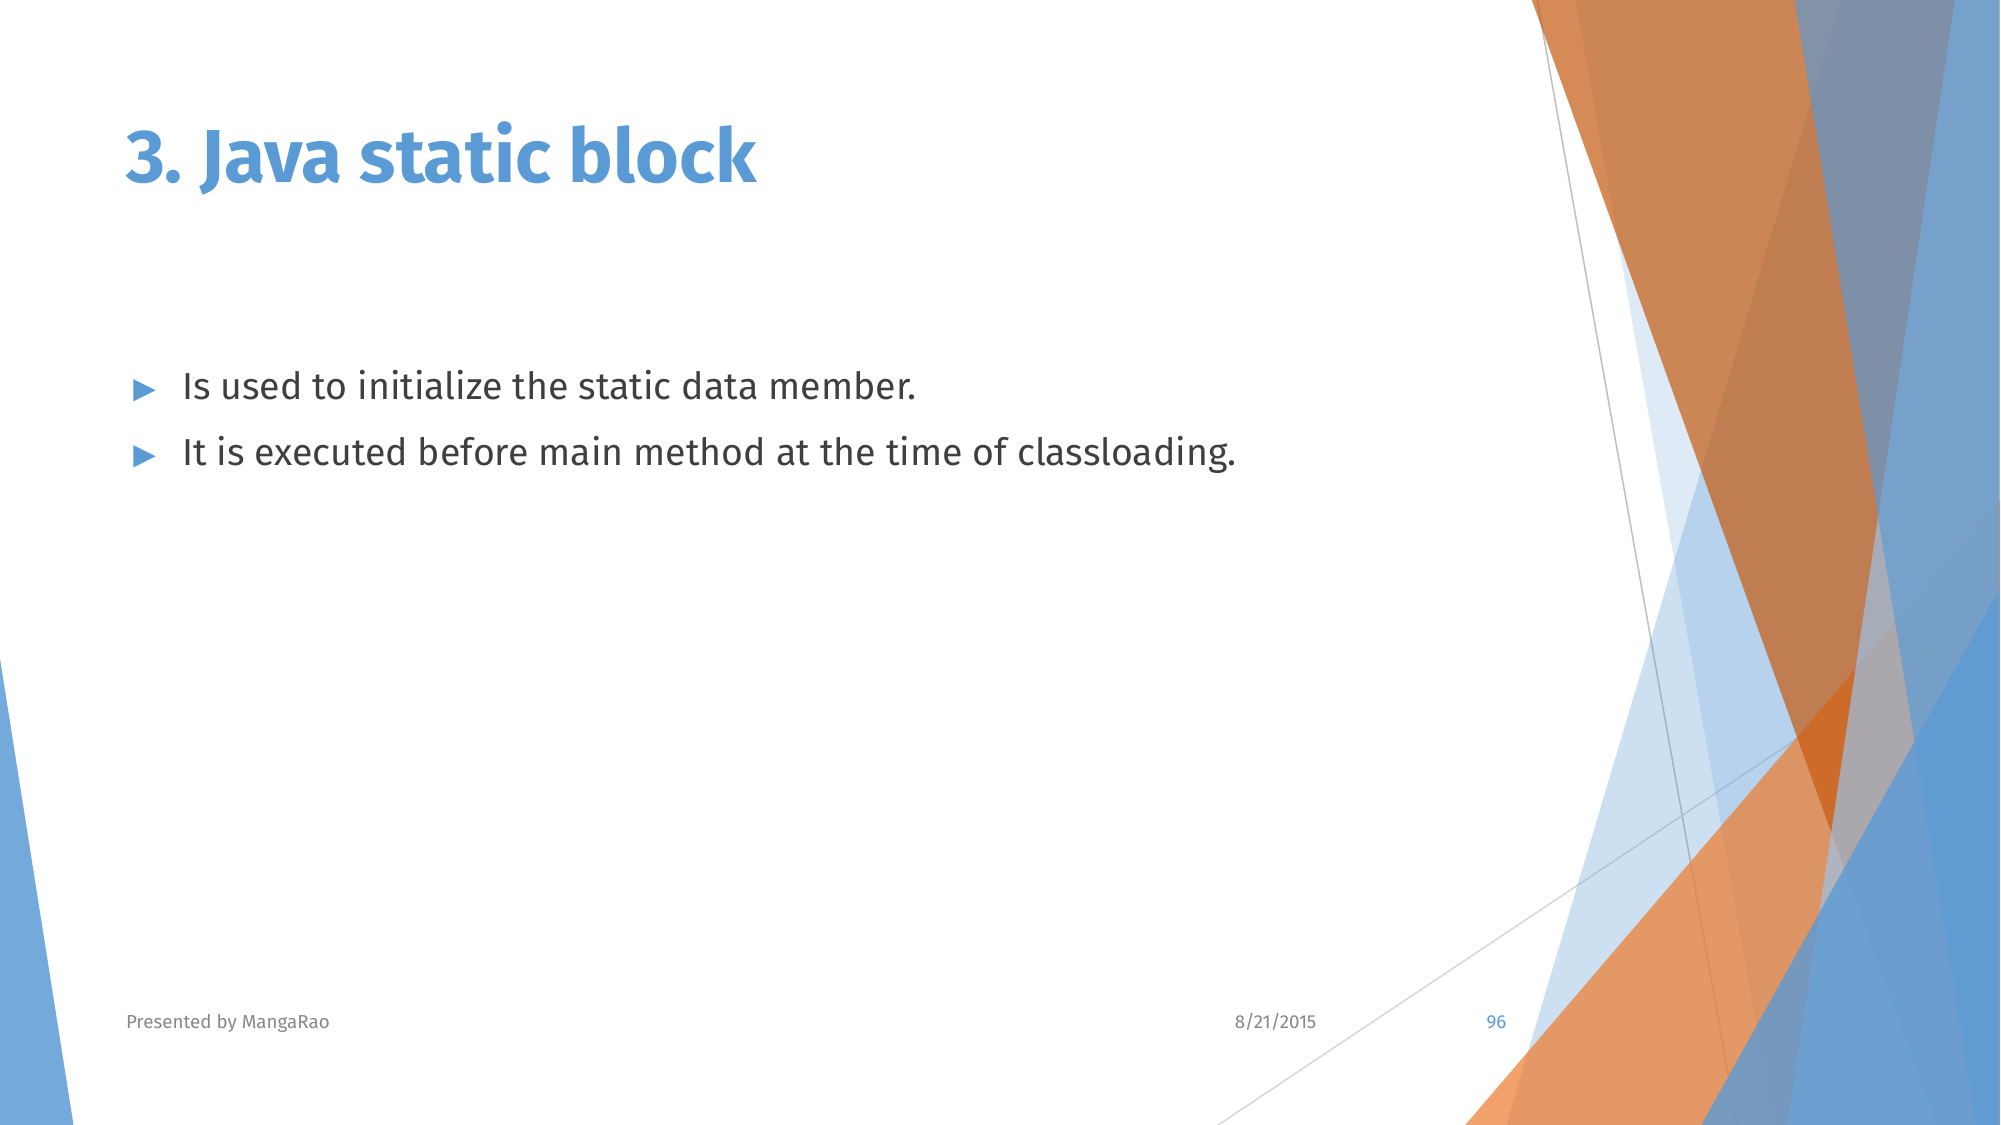

# 3. Java static block
Is used to initialize the static data member.
It is executed before main method at the time of classloading.

Presented by MangaRao
8/21/2015
96